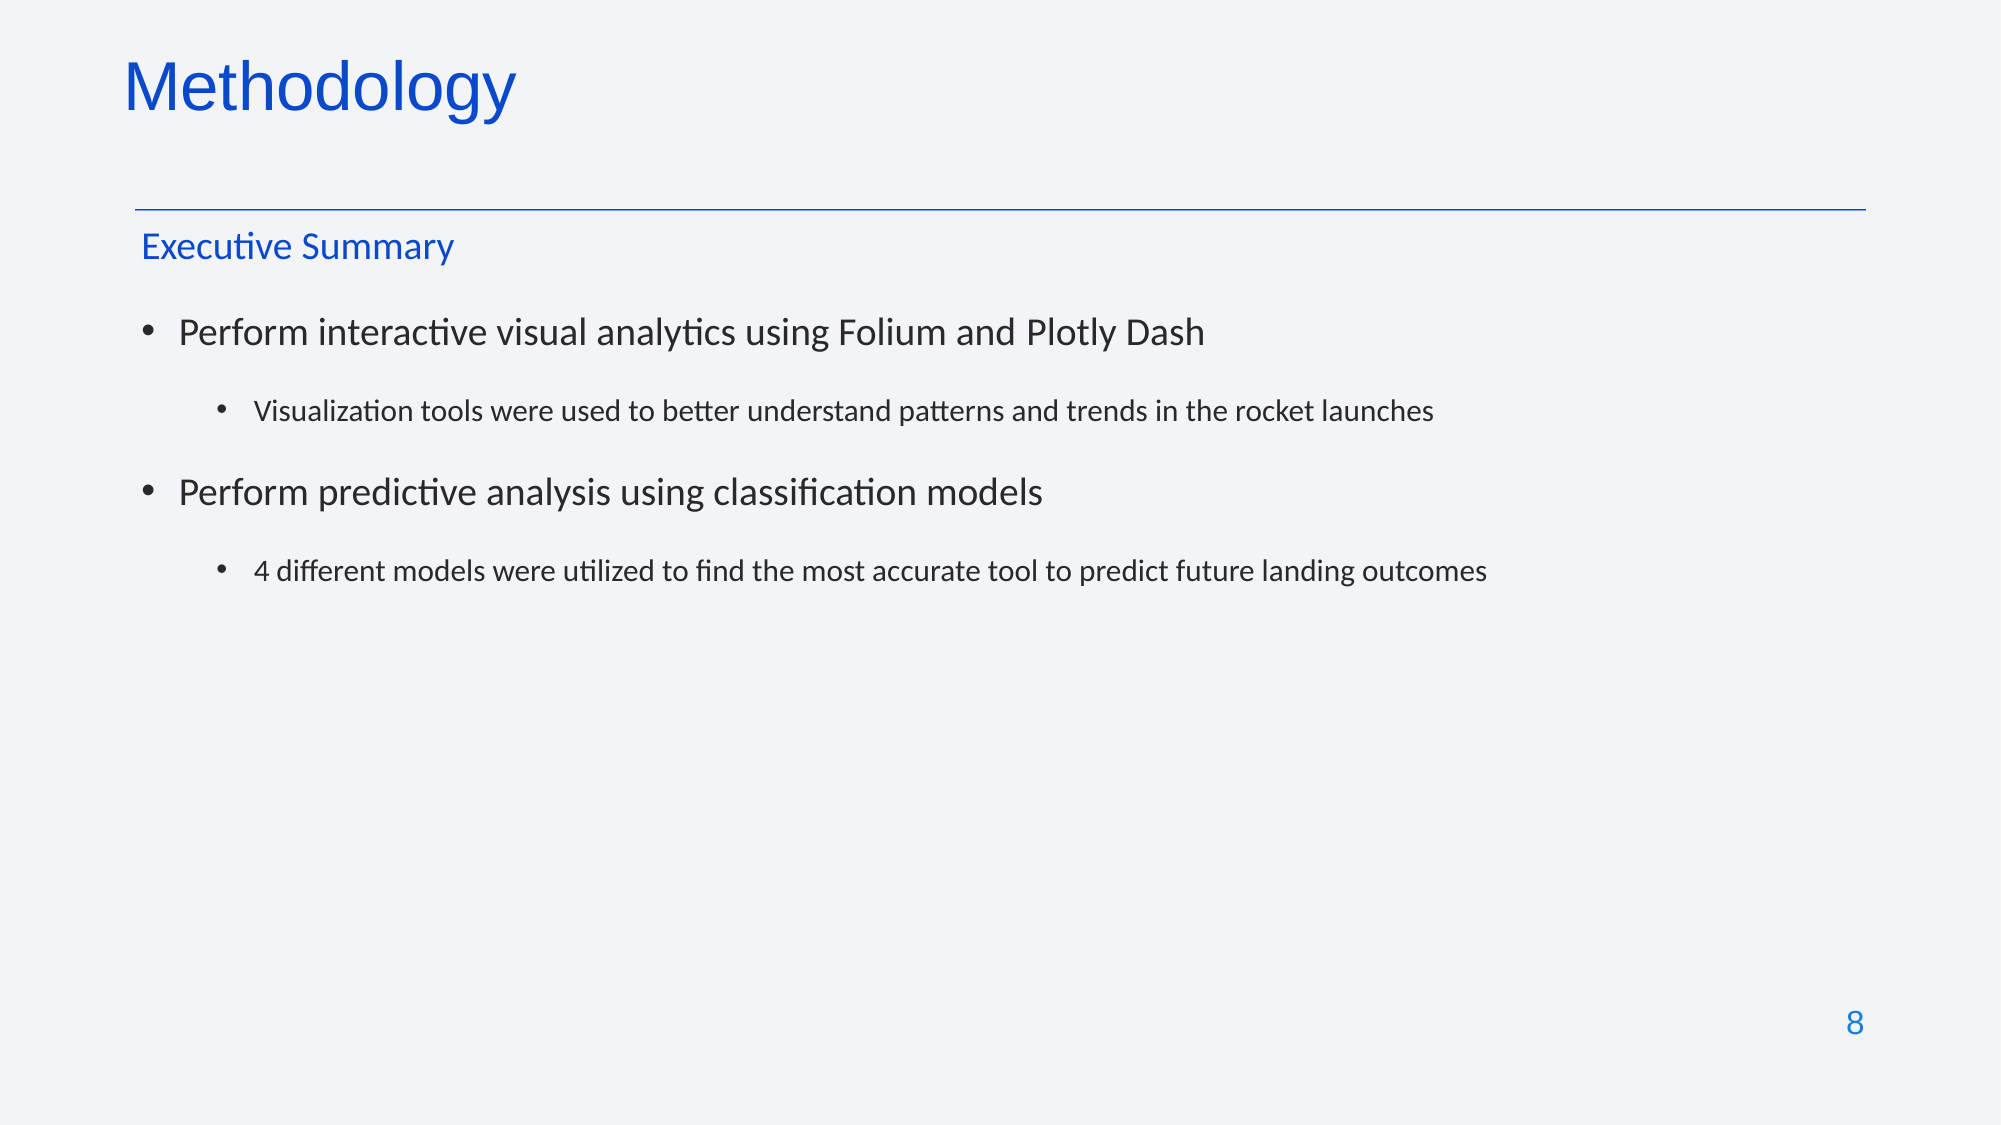

Methodology
Executive Summary
Perform interactive visual analytics using Folium and Plotly Dash
Visualization tools were used to better understand patterns and trends in the rocket launches
Perform predictive analysis using classification models
4 different models were utilized to find the most accurate tool to predict future landing outcomes

8